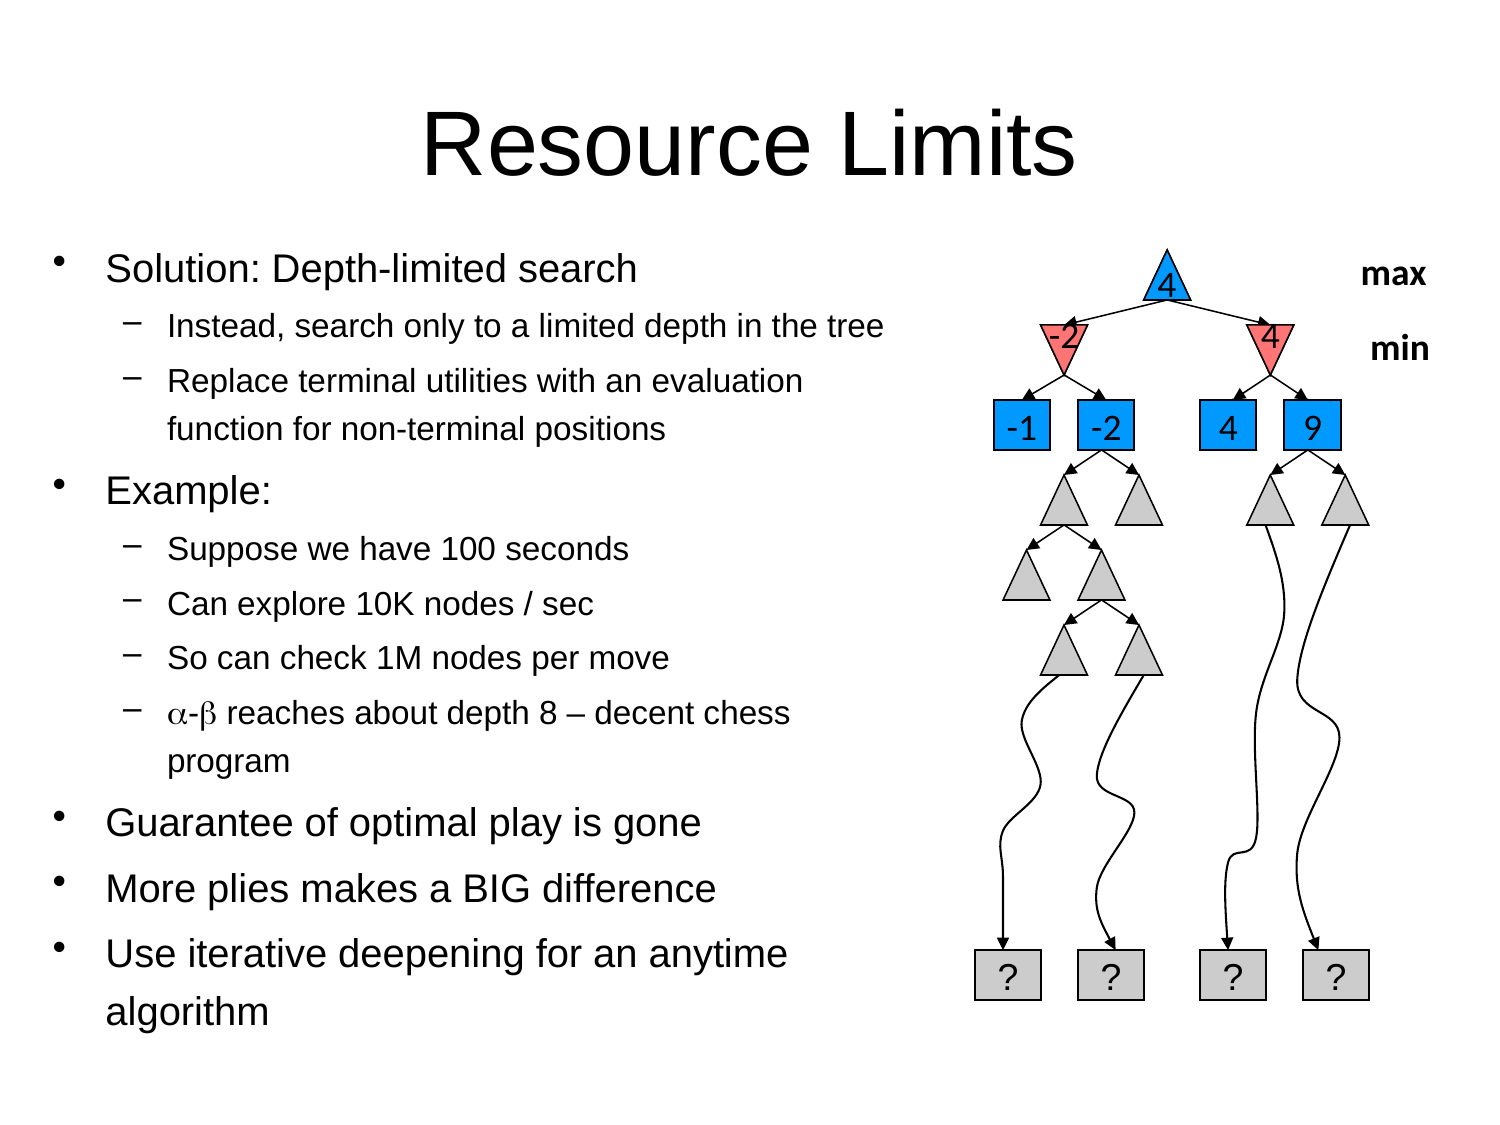

# Resource Limits
Solution: Depth-limited search
Instead, search only to a limited depth in the tree
Replace terminal utilities with an evaluation function for non-terminal positions
Example:
Suppose we have 100 seconds
Can explore 10K nodes / sec
So can check 1M nodes per move
α-β reaches about depth 8 – decent chess program
Guarantee of optimal play is gone
More plies makes a BIG difference
Use iterative deepening for an anytime algorithm
max

4
min

-2

4
-1

-2
4

9

?
?
?
?